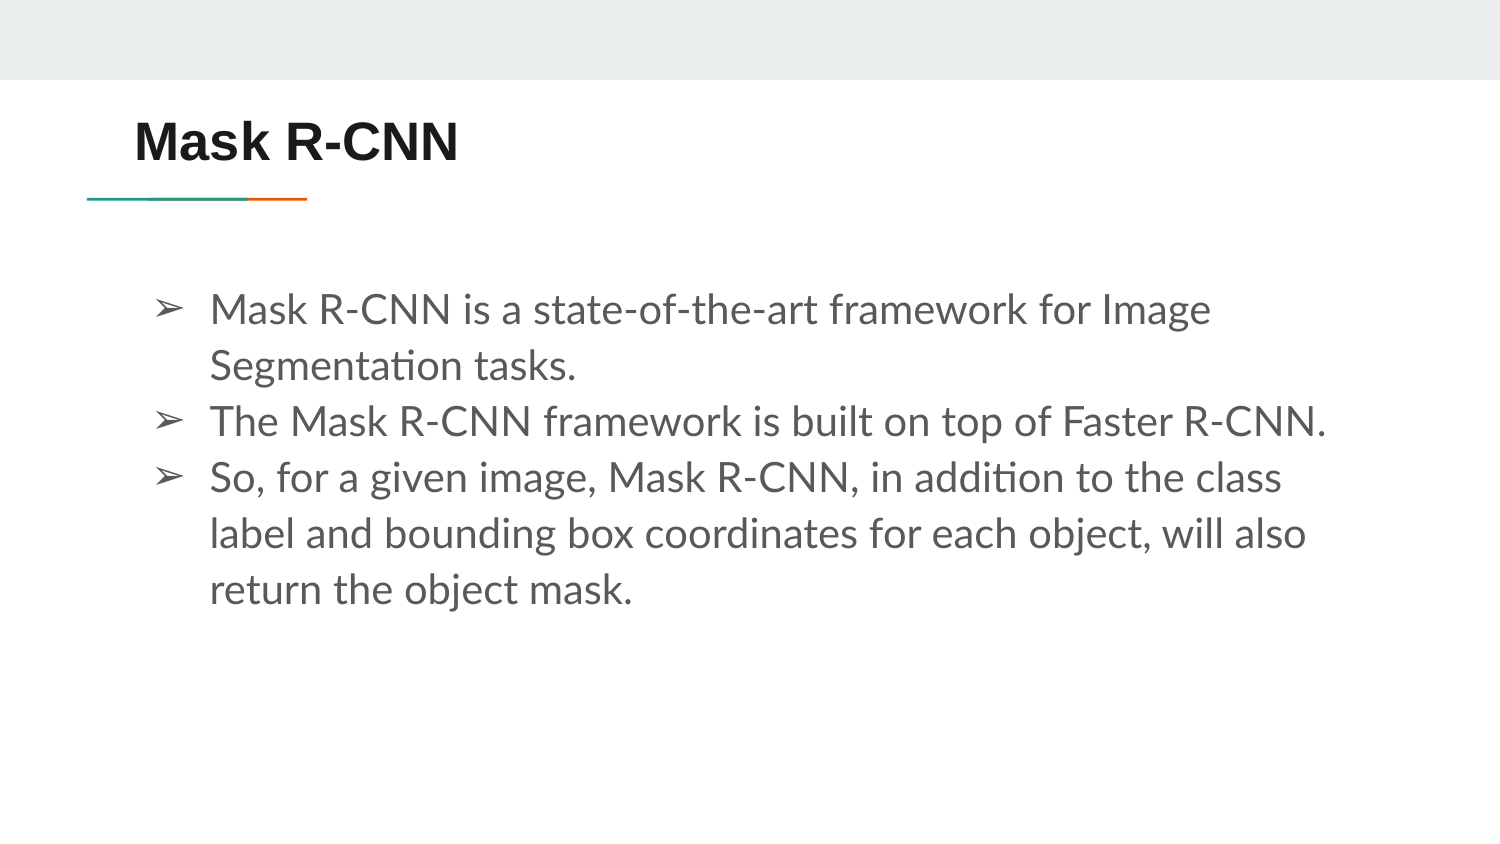

# Mask R-CNN
Mask R-CNN is a state-of-the-art framework for Image Segmentation tasks.
The Mask R-CNN framework is built on top of Faster R-CNN.
So, for a given image, Mask R-CNN, in addition to the class label and bounding box coordinates for each object, will also return the object mask.